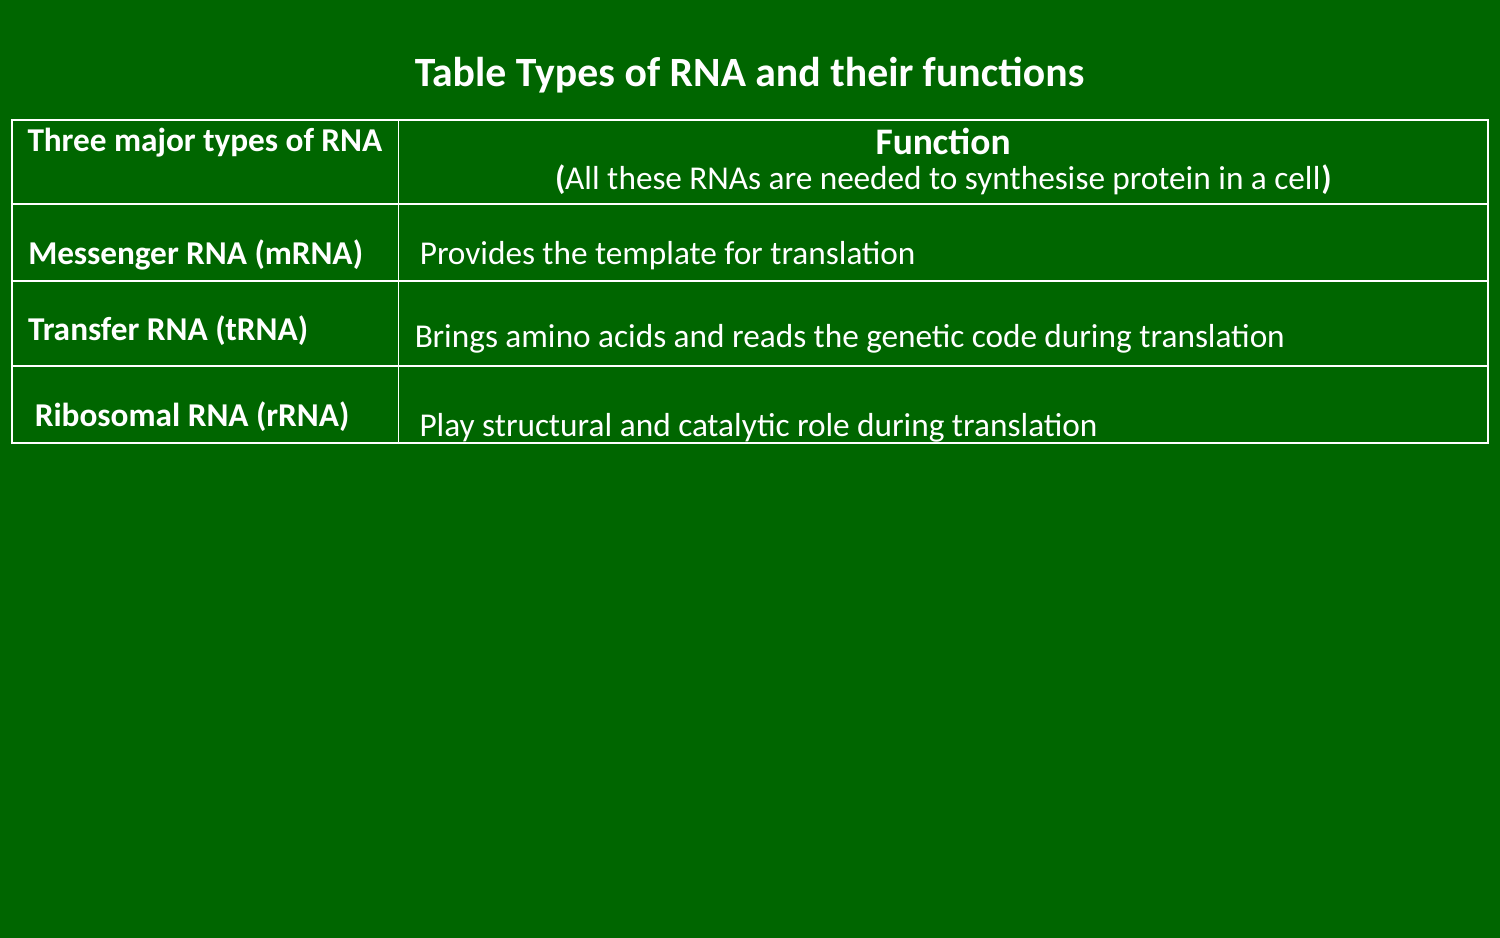

# Table Types of RNA and their functions
| Three major types of RNA | Function (All these RNAs are needed to synthesise protein in a cell) |
| --- | --- |
|  |  |
|  |  |
|  |  |
Messenger RNA (mRNA)
Provides the template for translation
Transfer RNA (tRNA)
Brings amino acids and reads the genetic code during translation
Ribosomal RNA (rRNA)
Play structural and catalytic role during translation